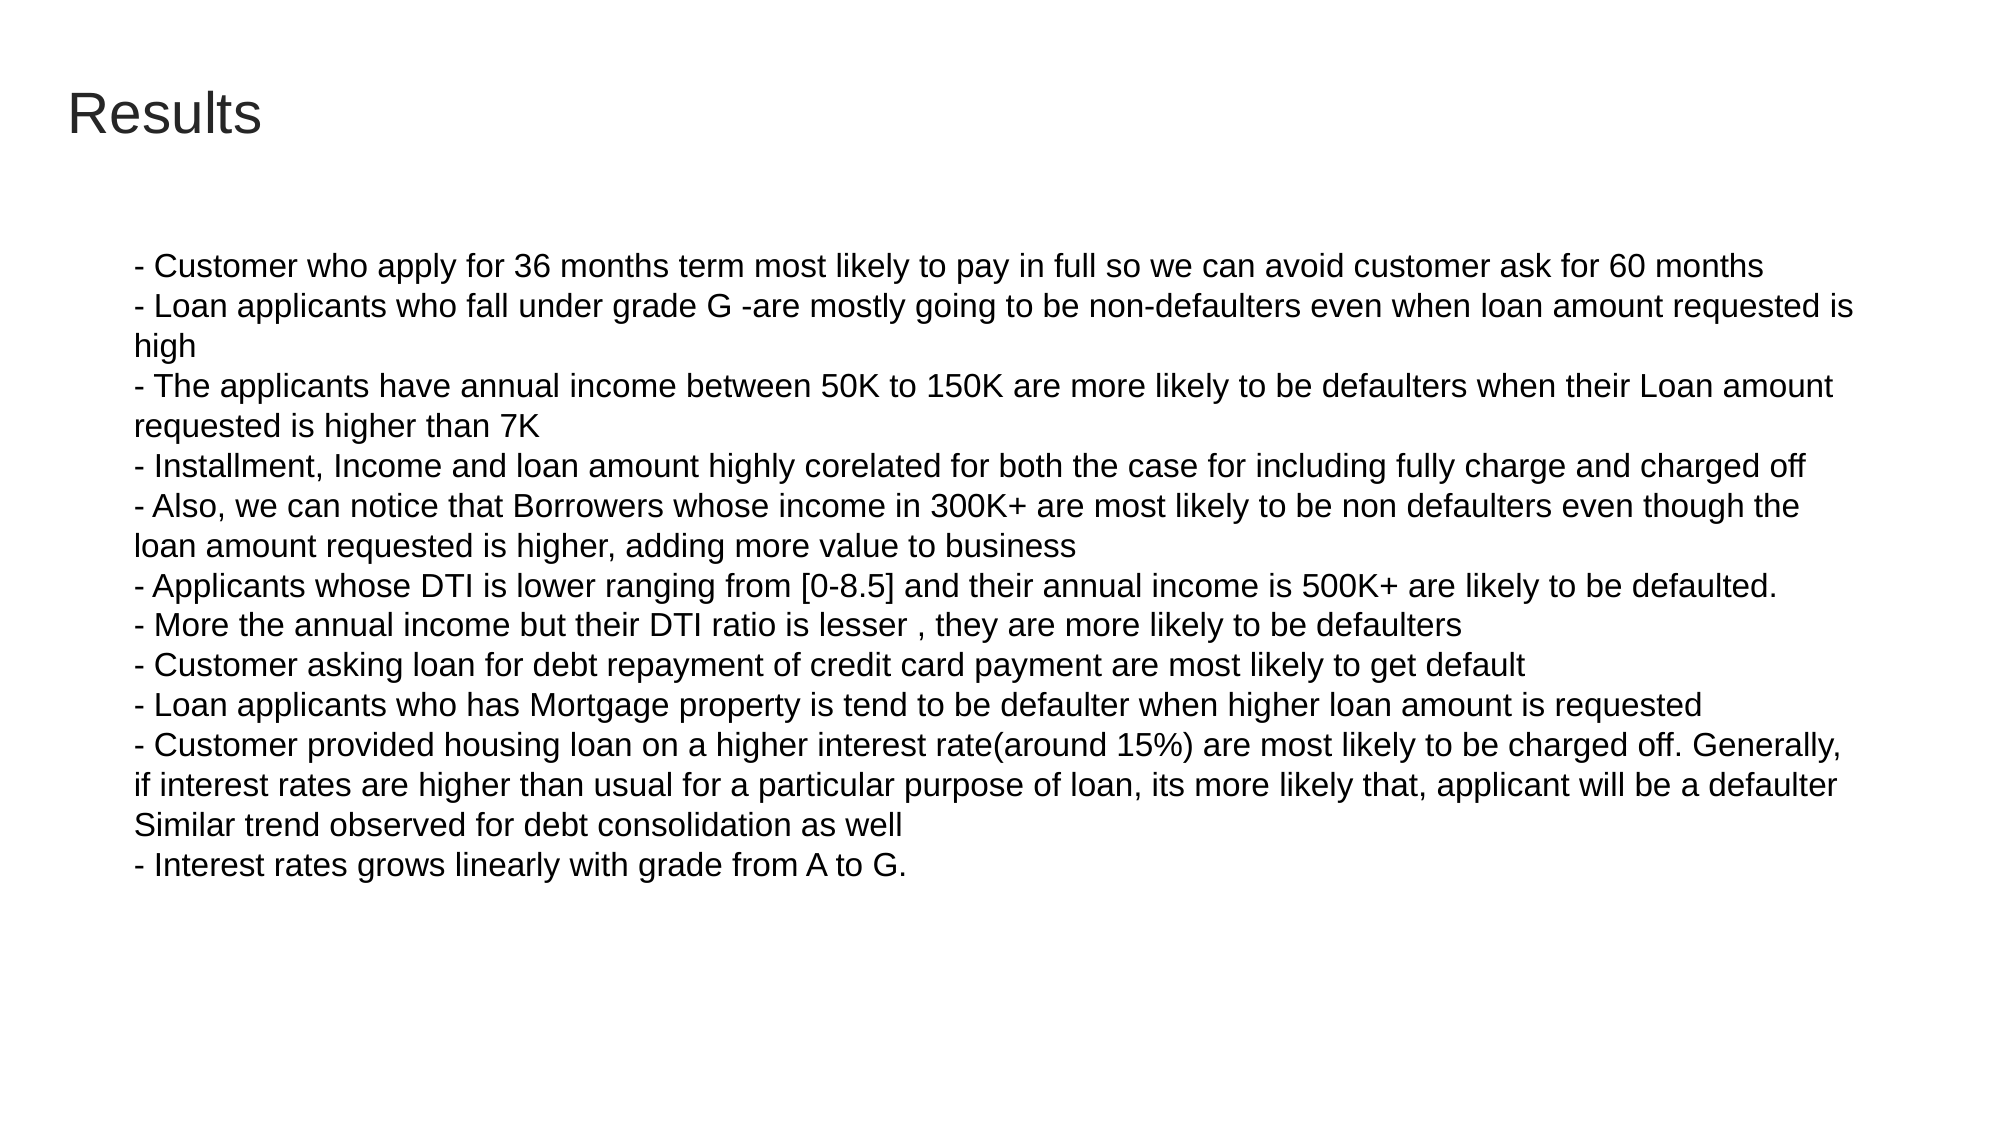

Results
- Customer who apply for 36 months term most likely to pay in full so we can avoid customer ask for 60 months
- Loan applicants who fall under grade G -are mostly going to be non-defaulters even when loan amount requested is high
- The applicants have annual income between 50K to 150K are more likely to be defaulters when their Loan amount requested is higher than 7K
- Installment, Income and loan amount highly corelated for both the case for including fully charge and charged off
- Also, we can notice that Borrowers whose income in 300K+ are most likely to be non defaulters even though the loan amount requested is higher, adding more value to business
- Applicants whose DTI is lower ranging from [0-8.5] and their annual income is 500K+ are likely to be defaulted.
- More the annual income but their DTI ratio is lesser , they are more likely to be defaulters
- Customer asking loan for debt repayment of credit card payment are most likely to get default
- Loan applicants who has Mortgage property is tend to be defaulter when higher loan amount is requested
- Customer provided housing loan on a higher interest rate(around 15%) are most likely to be charged off. Generally, if interest rates are higher than usual for a particular purpose of loan, its more likely that, applicant will be a defaulter
Similar trend observed for debt consolidation as well
- Interest rates grows linearly with grade from A to G.
01